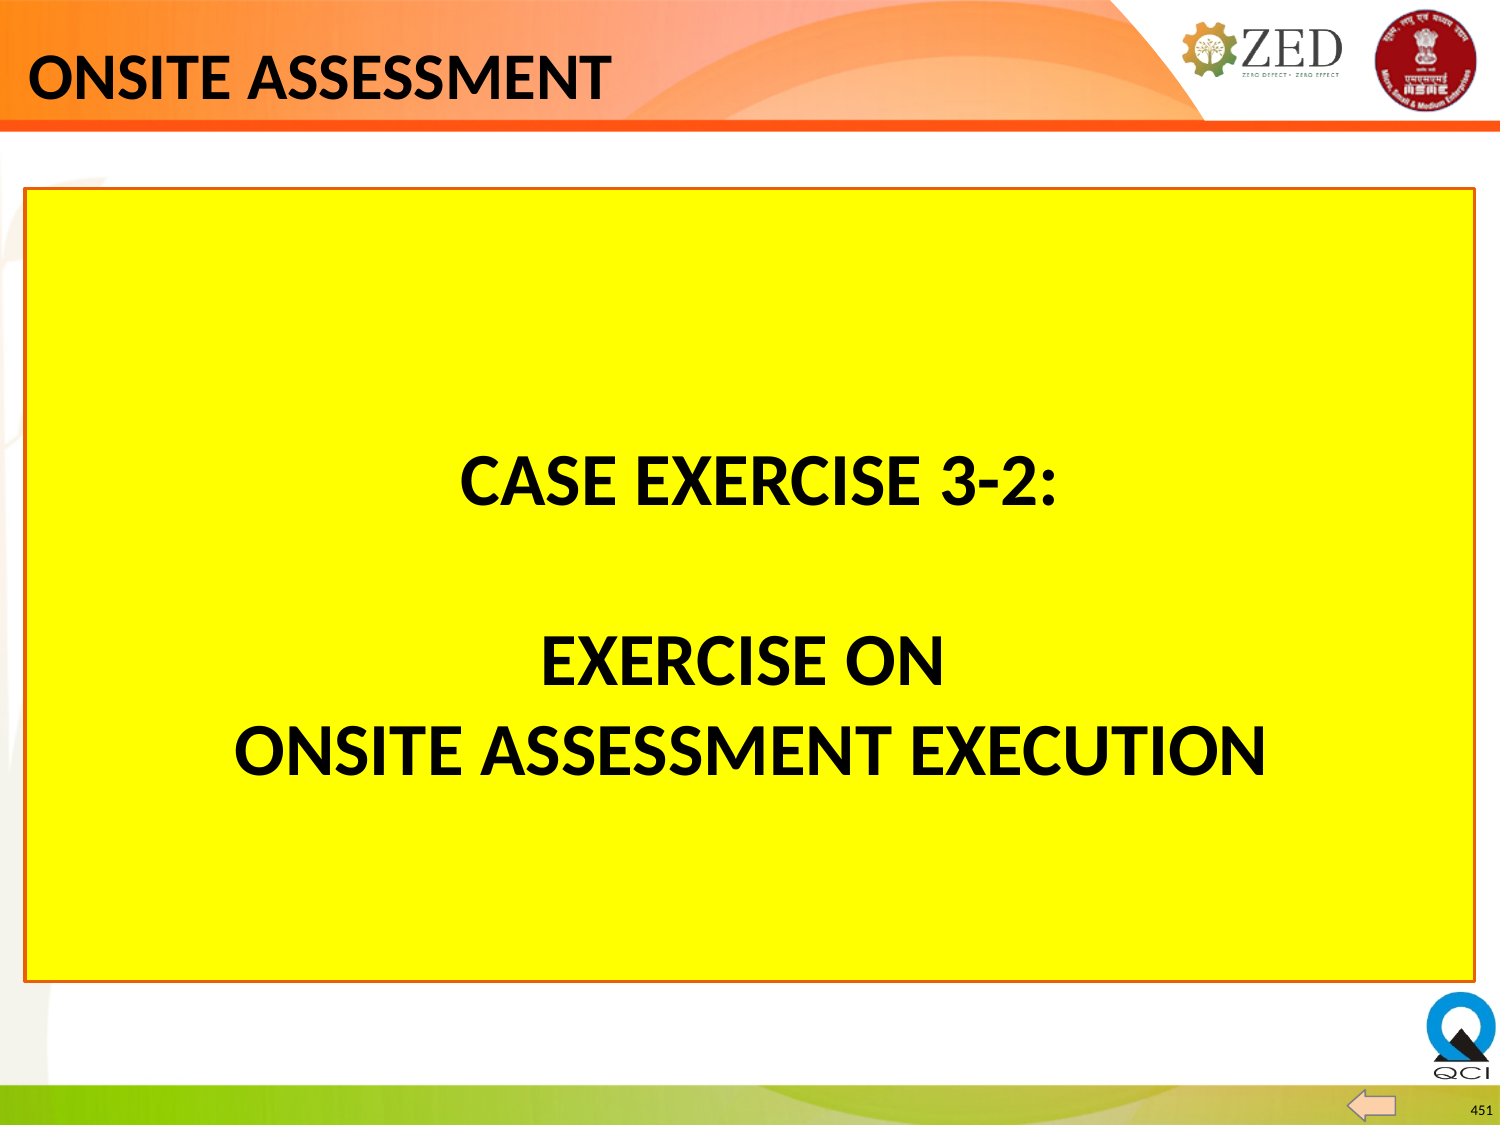

# ONSITE ASSESSMENT

 CASE EXERCISE 3-2:
EXERCISE ON
ONSITE ASSESSMENT EXECUTION